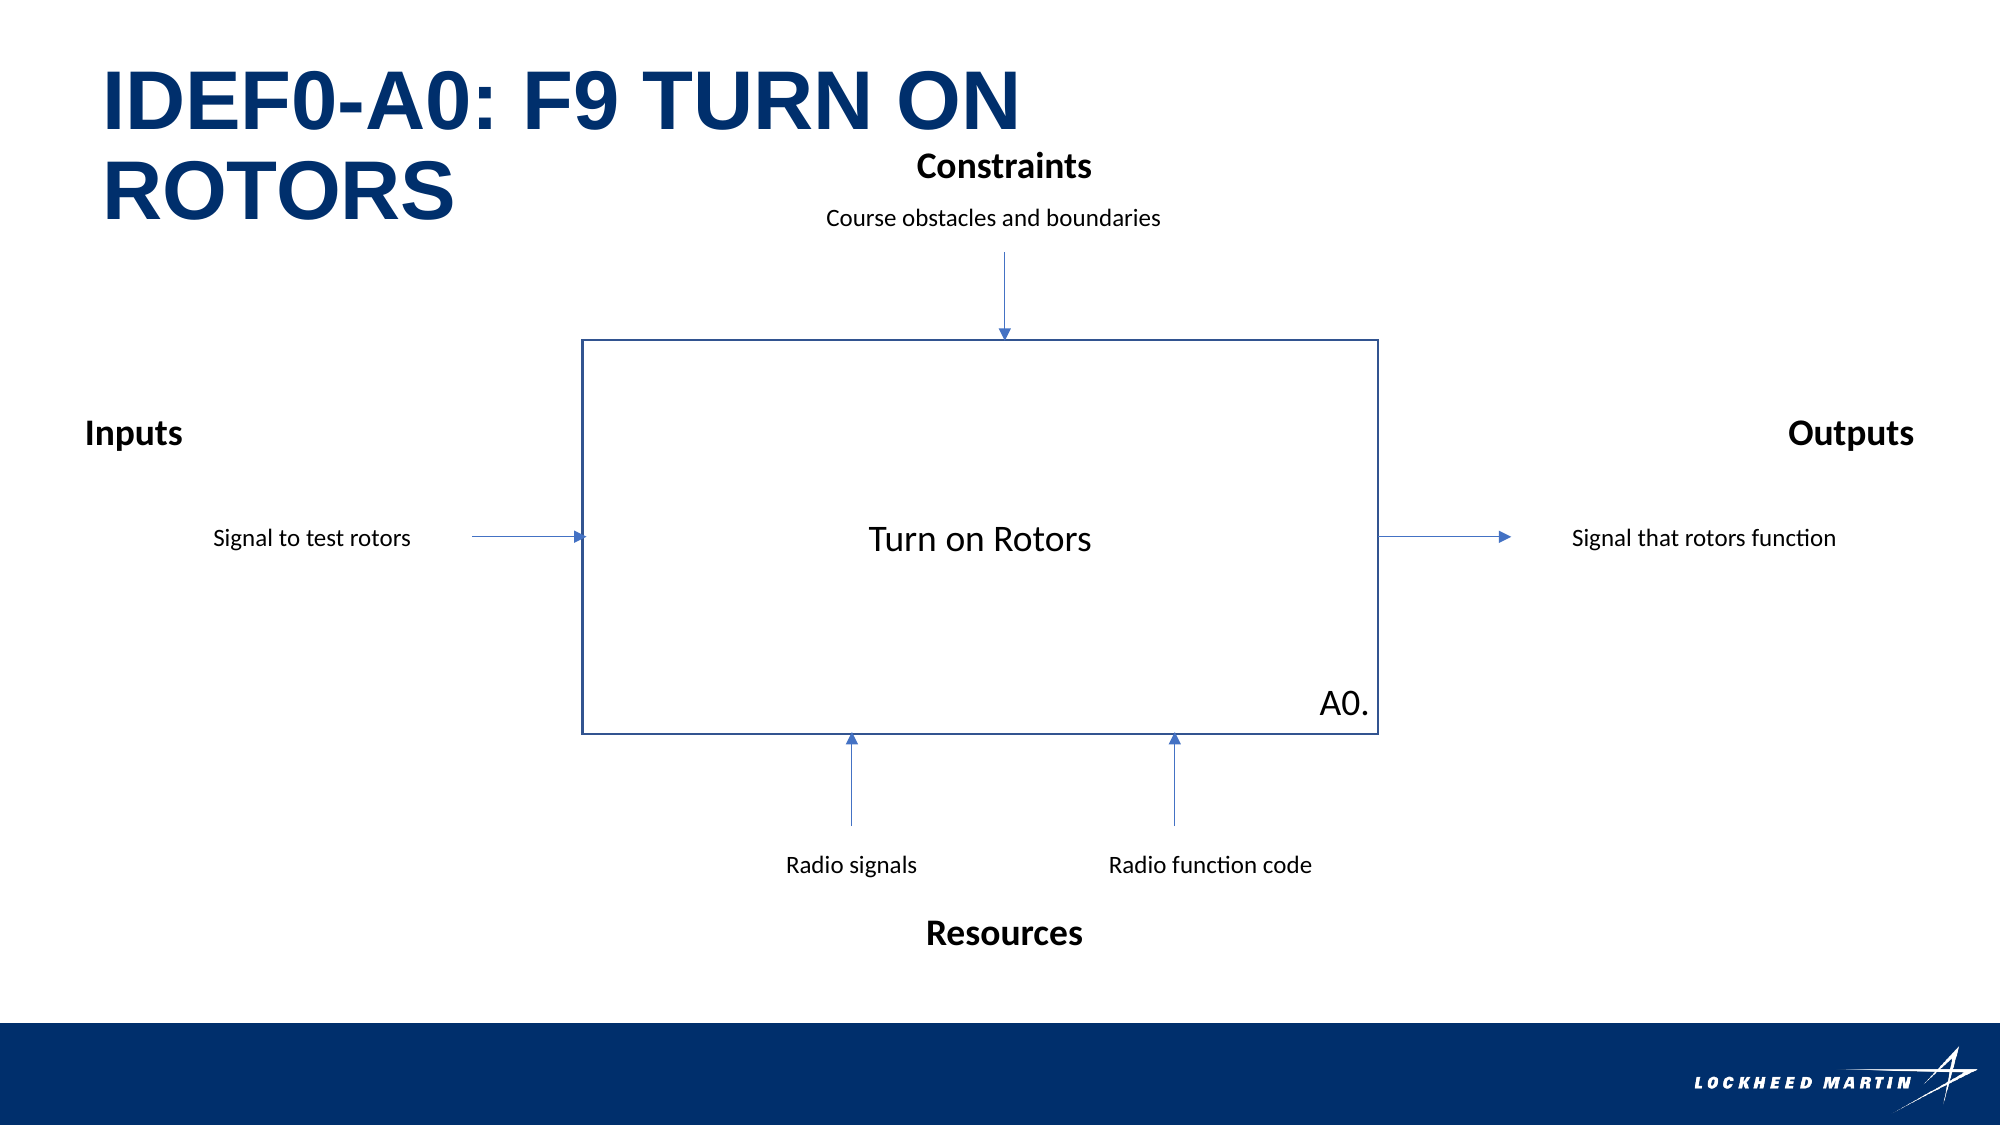

IDEf0-A0: F9 Turn On Rotors
Constraints
Course obstacles and boundaries
Turn on Rotors
Inputs
Outputs
Signal to test rotors
Signal that rotors function
A0.
Radio signals
Radio function code
Resources